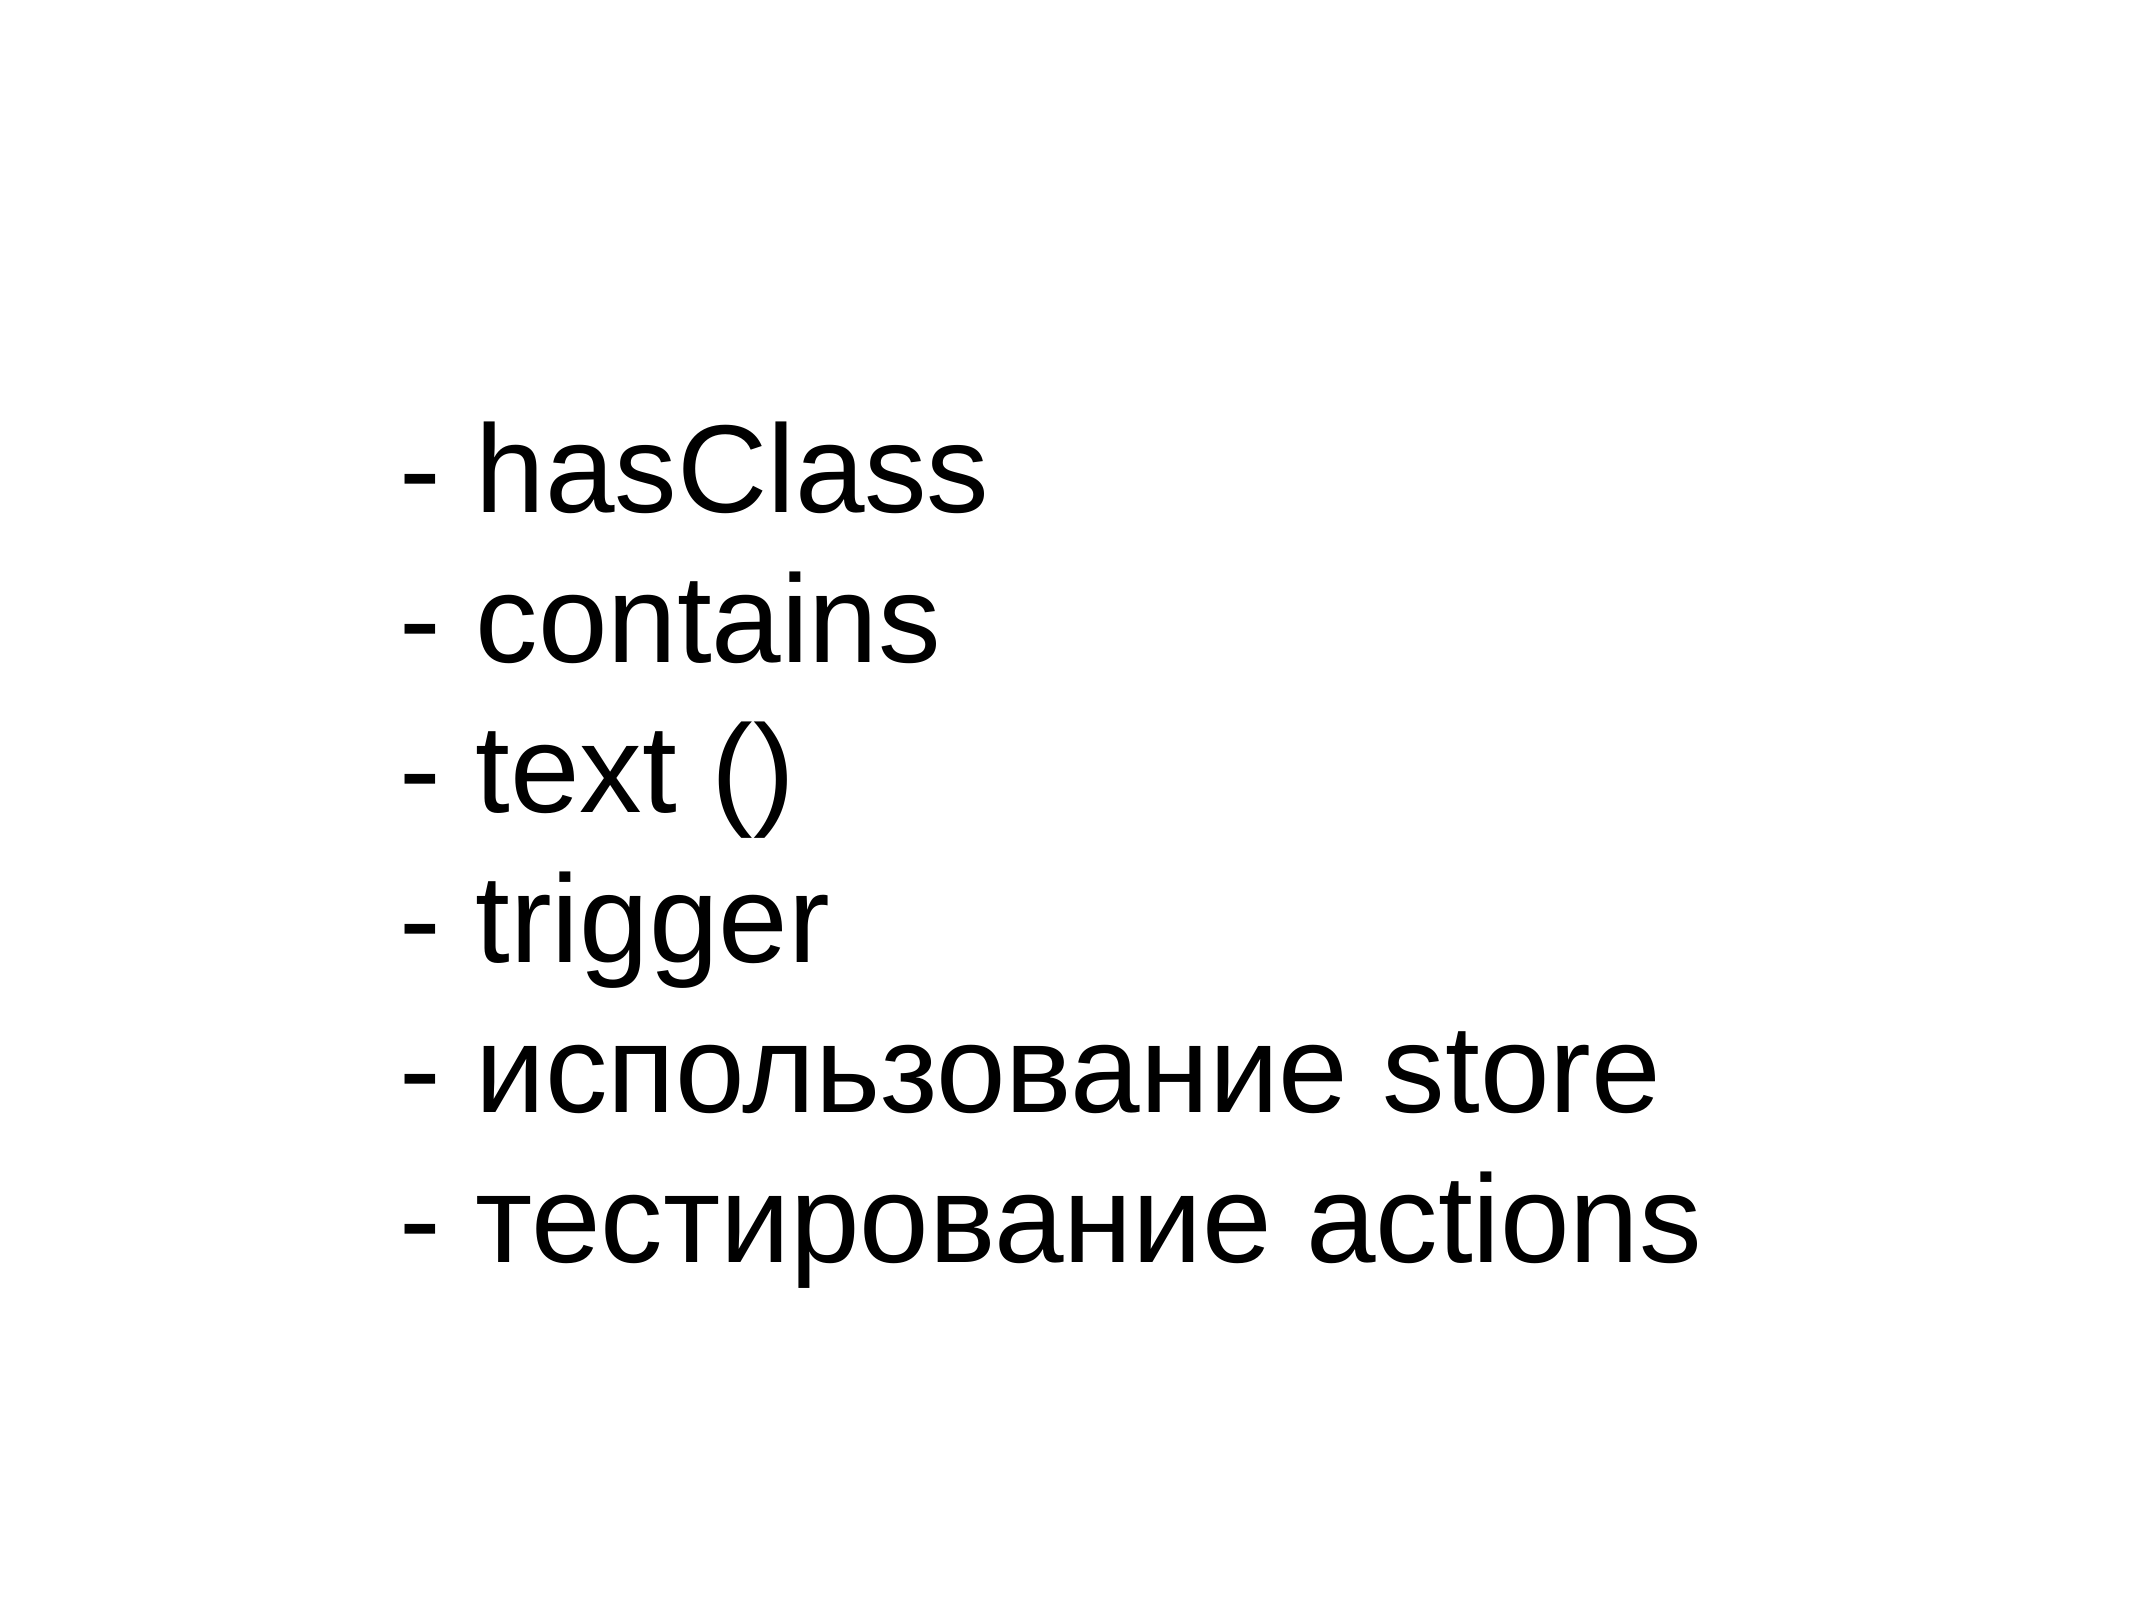

# - hasClass
- contains
- text ()
- trigger
- использование store
- тестирование actions